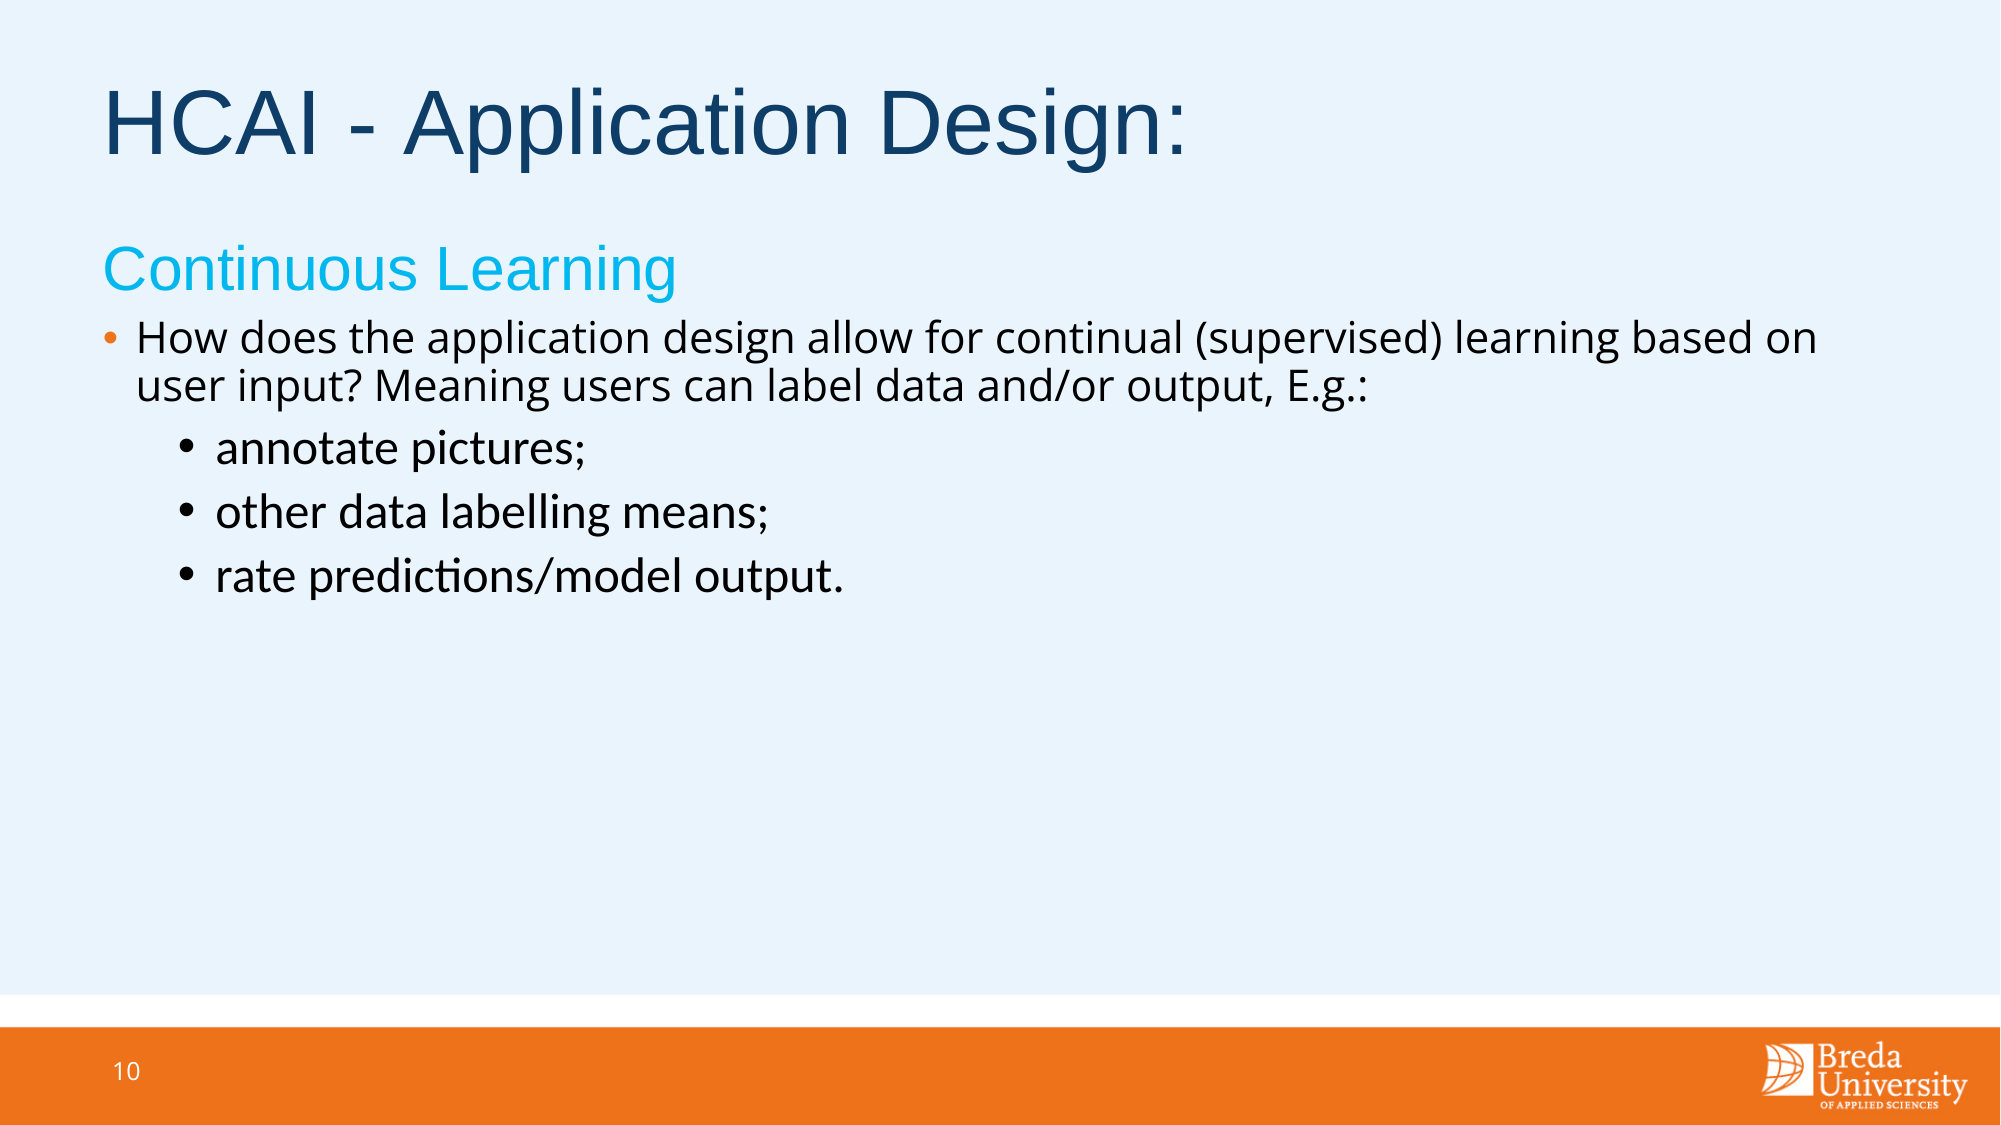

# HCAI - Application Design:
Continuous Learning
How does the application design allow for continual (supervised) learning based on user input? Meaning users can label data and/or output, E.g.:
annotate pictures;
other data labelling means;
rate predictions/model output.
10